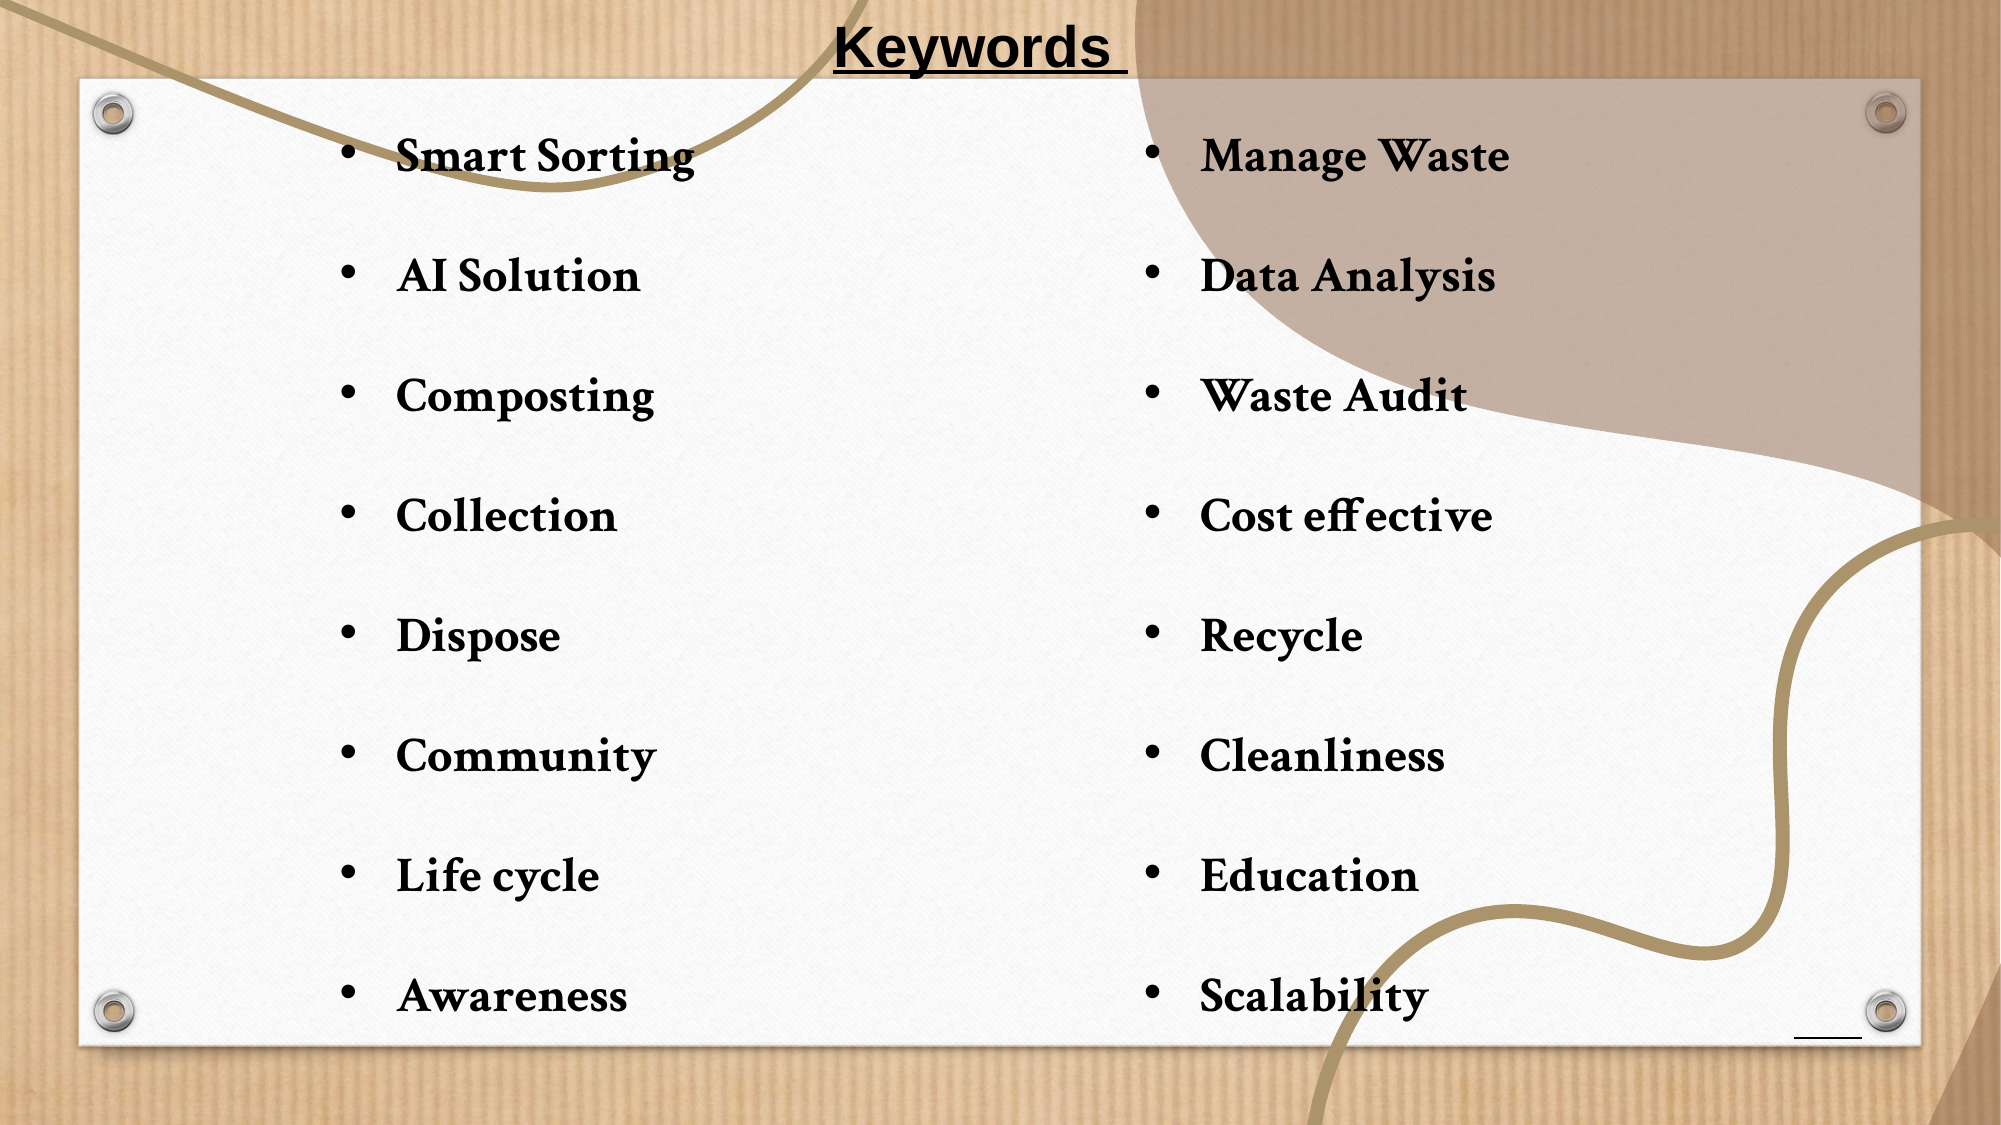

Keywords
Smart Sorting

AI Solution

Composting

Collection

Dispose

Community

Life cycle

Awareness
Manage Waste

Data Analysis

Waste Audit

Cost effective

Recycle

Cleanliness

Education

Scalability